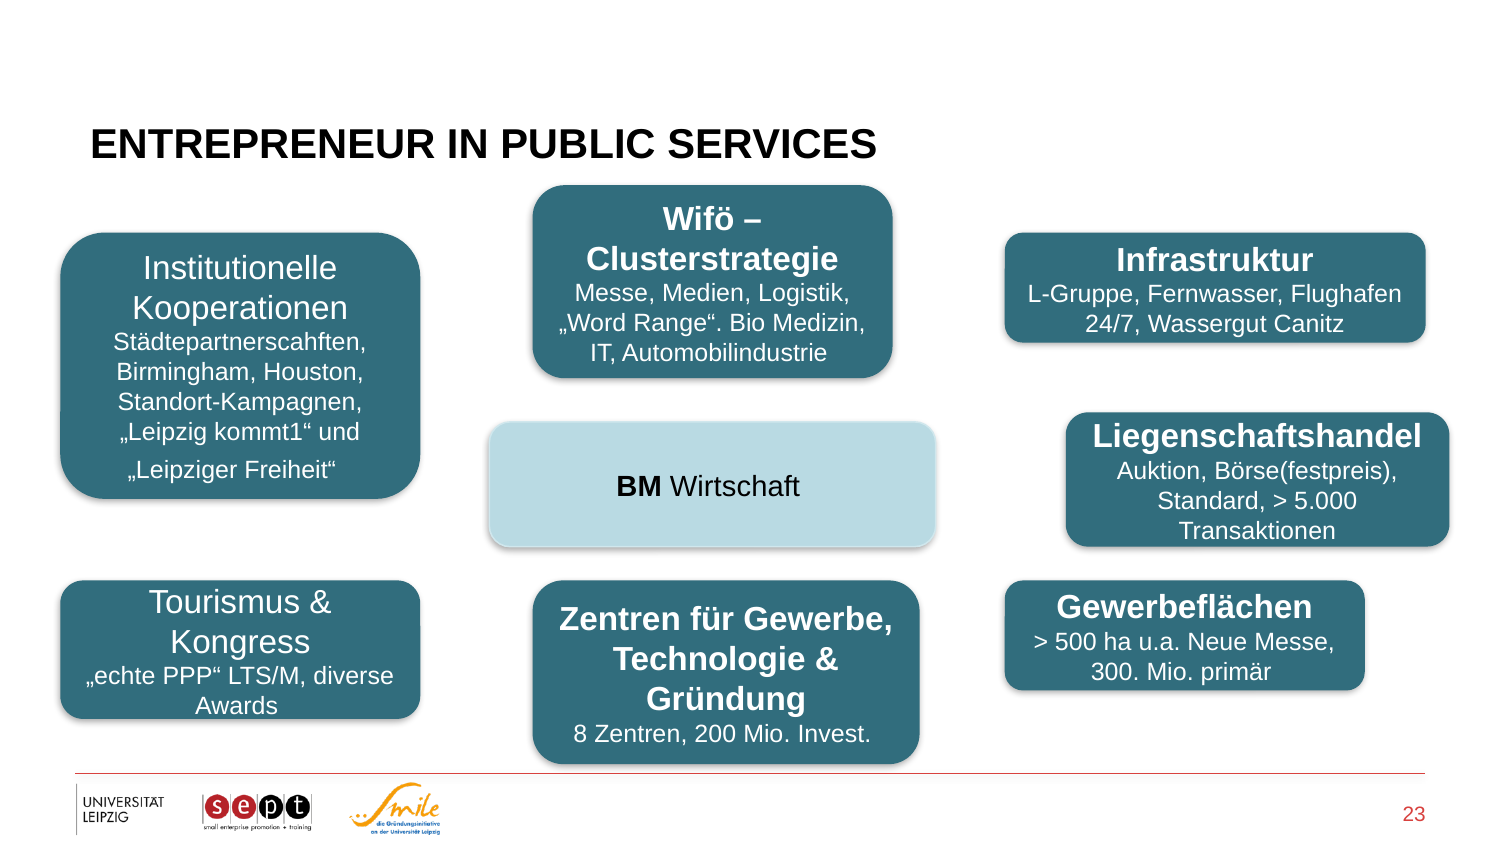

# Entrepreneur in Public services
Wifö – Clusterstrategie
Messe, Medien, Logistik, „Word Range“. Bio Medizin, IT, Automobilindustrie
Institutionelle Kooperationen
Städtepartnerscahften, Birmingham, Houston, Standort-Kampagnen, „Leipzig kommt1“ und „Leipziger Freiheit“
Infrastruktur
L-Gruppe, Fernwasser, Flughafen 24/7, Wassergut Canitz
Liegenschaftshandel
Auktion, Börse(festpreis), Standard, > 5.000 Transaktionen
BM Wirtschaft
Tourismus & Kongress
„echte PPP“ LTS/M, diverse Awards
Gewerbeflächen
> 500 ha u.a. Neue Messe, 300. Mio. primär
Zentren für Gewerbe, Technologie & Gründung
8 Zentren, 200 Mio. Invest.
23